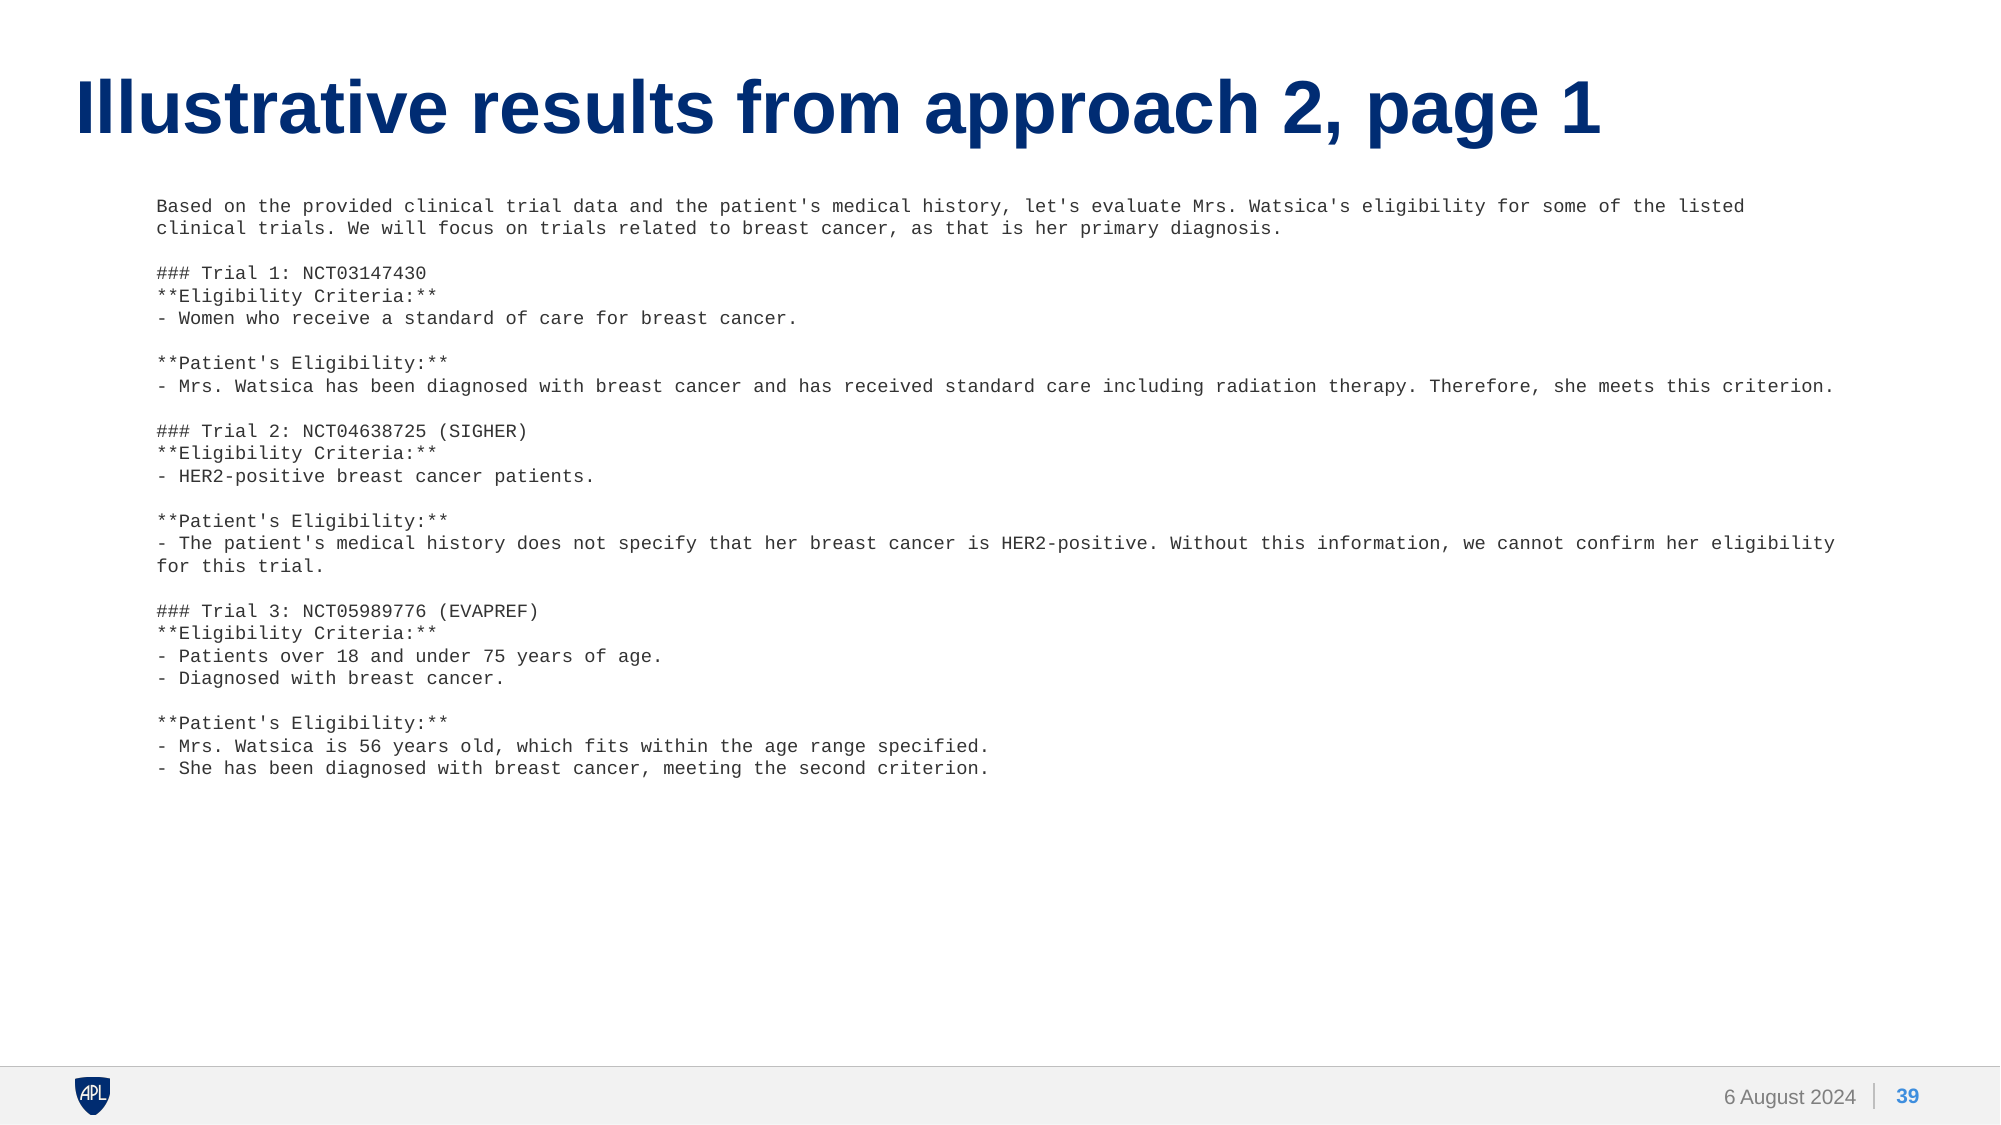

# Illustrative results from approach 2, page 1
Based on the provided clinical trial data and the patient's medical history, let's evaluate Mrs. Watsica's eligibility for some of the listed clinical trials. We will focus on trials related to breast cancer, as that is her primary diagnosis.

### Trial 1: NCT03147430
**Eligibility Criteria:**
- Women who receive a standard of care for breast cancer.

**Patient's Eligibility:**
- Mrs. Watsica has been diagnosed with breast cancer and has received standard care including radiation therapy. Therefore, she meets this criterion.

### Trial 2: NCT04638725 (SIGHER)
**Eligibility Criteria:**
- HER2-positive breast cancer patients.

**Patient's Eligibility:**
- The patient's medical history does not specify that her breast cancer is HER2-positive. Without this information, we cannot confirm her eligibility for this trial.

### Trial 3: NCT05989776 (EVAPREF)
**Eligibility Criteria:**
- Patients over 18 and under 75 years of age.
- Diagnosed with breast cancer.

**Patient's Eligibility:**
- Mrs. Watsica is 56 years old, which fits within the age range specified.
- She has been diagnosed with breast cancer, meeting the second criterion.

39
6 August 2024